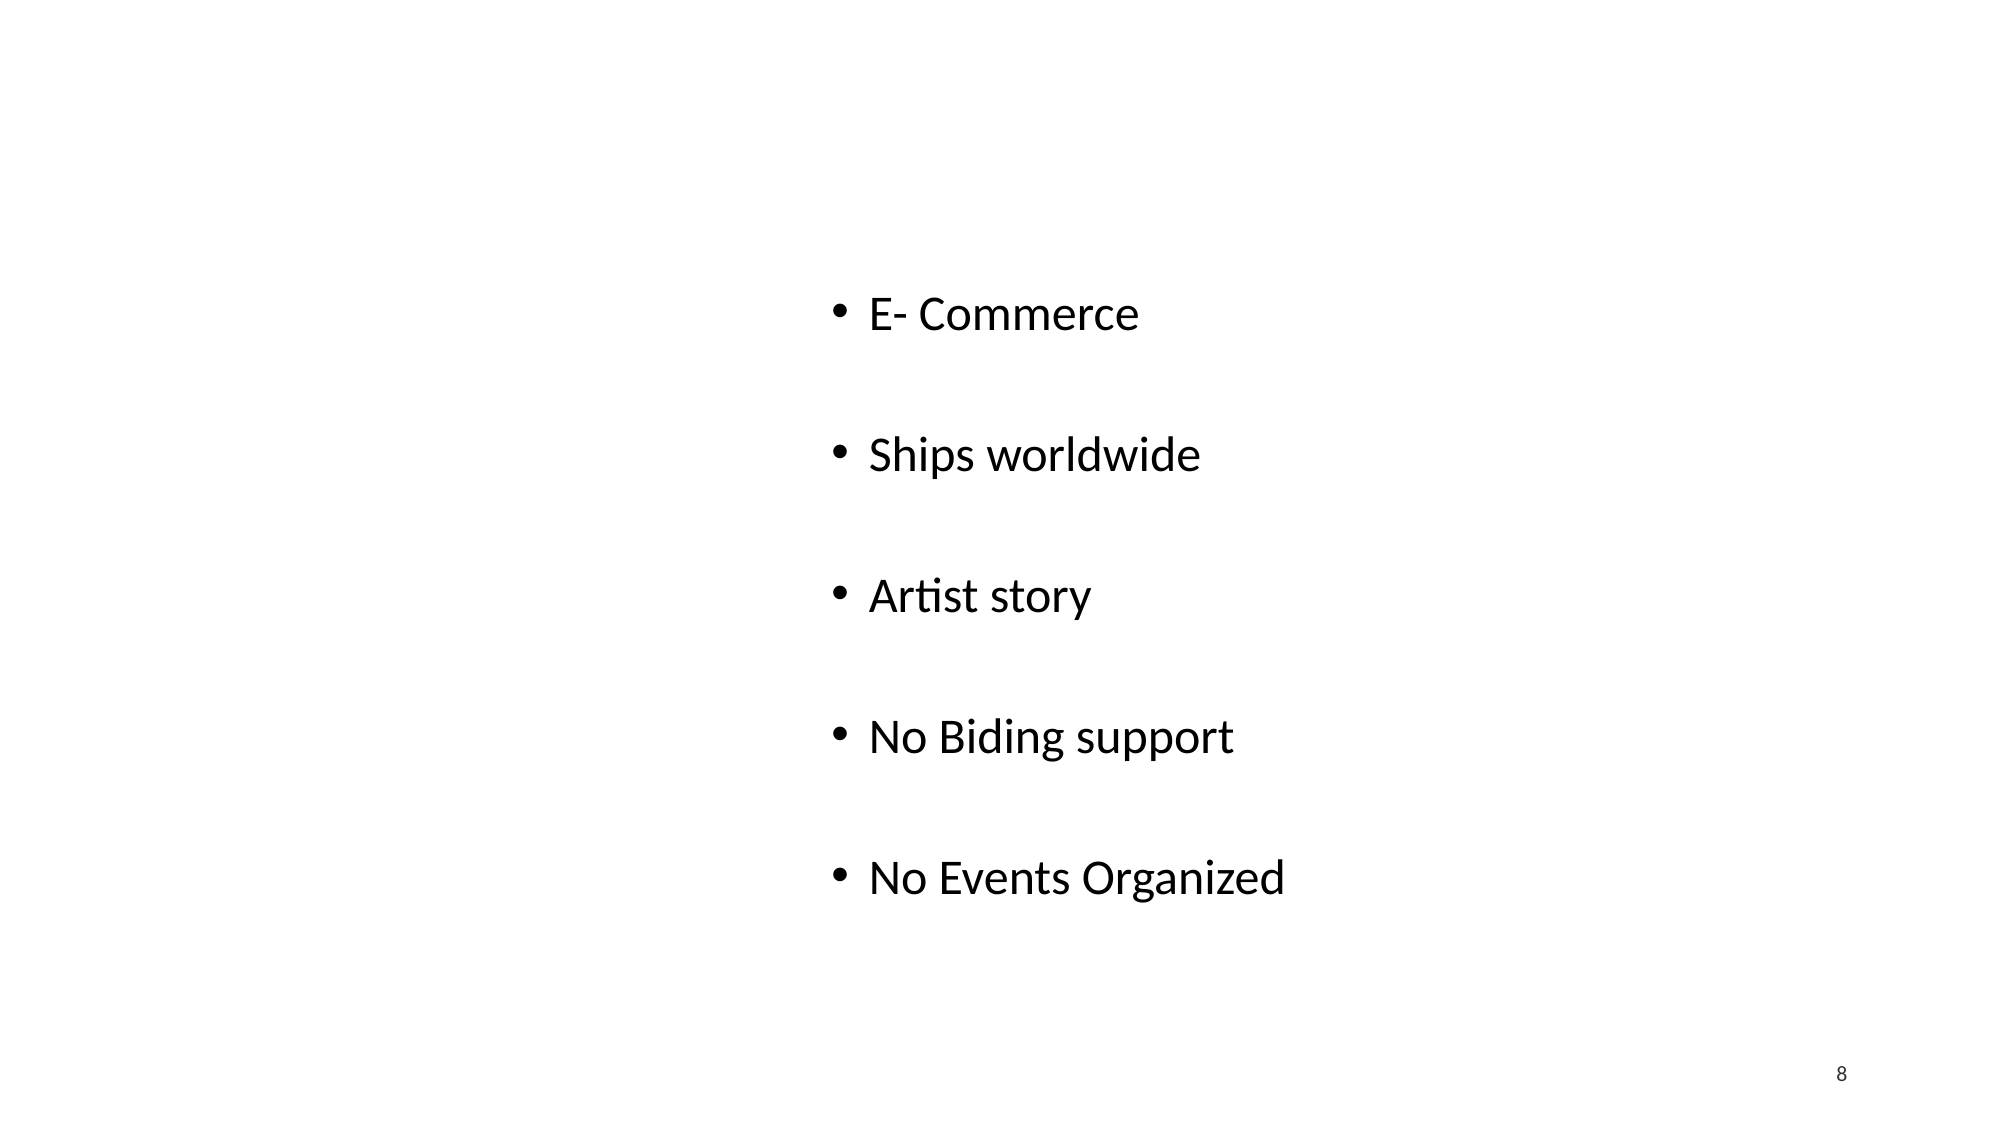

# ArtFinder
E- Commerce
Ships worldwide
Artist story
No Biding support
No Events Organized
M A L E R E I     Usability Testing and Verification
8